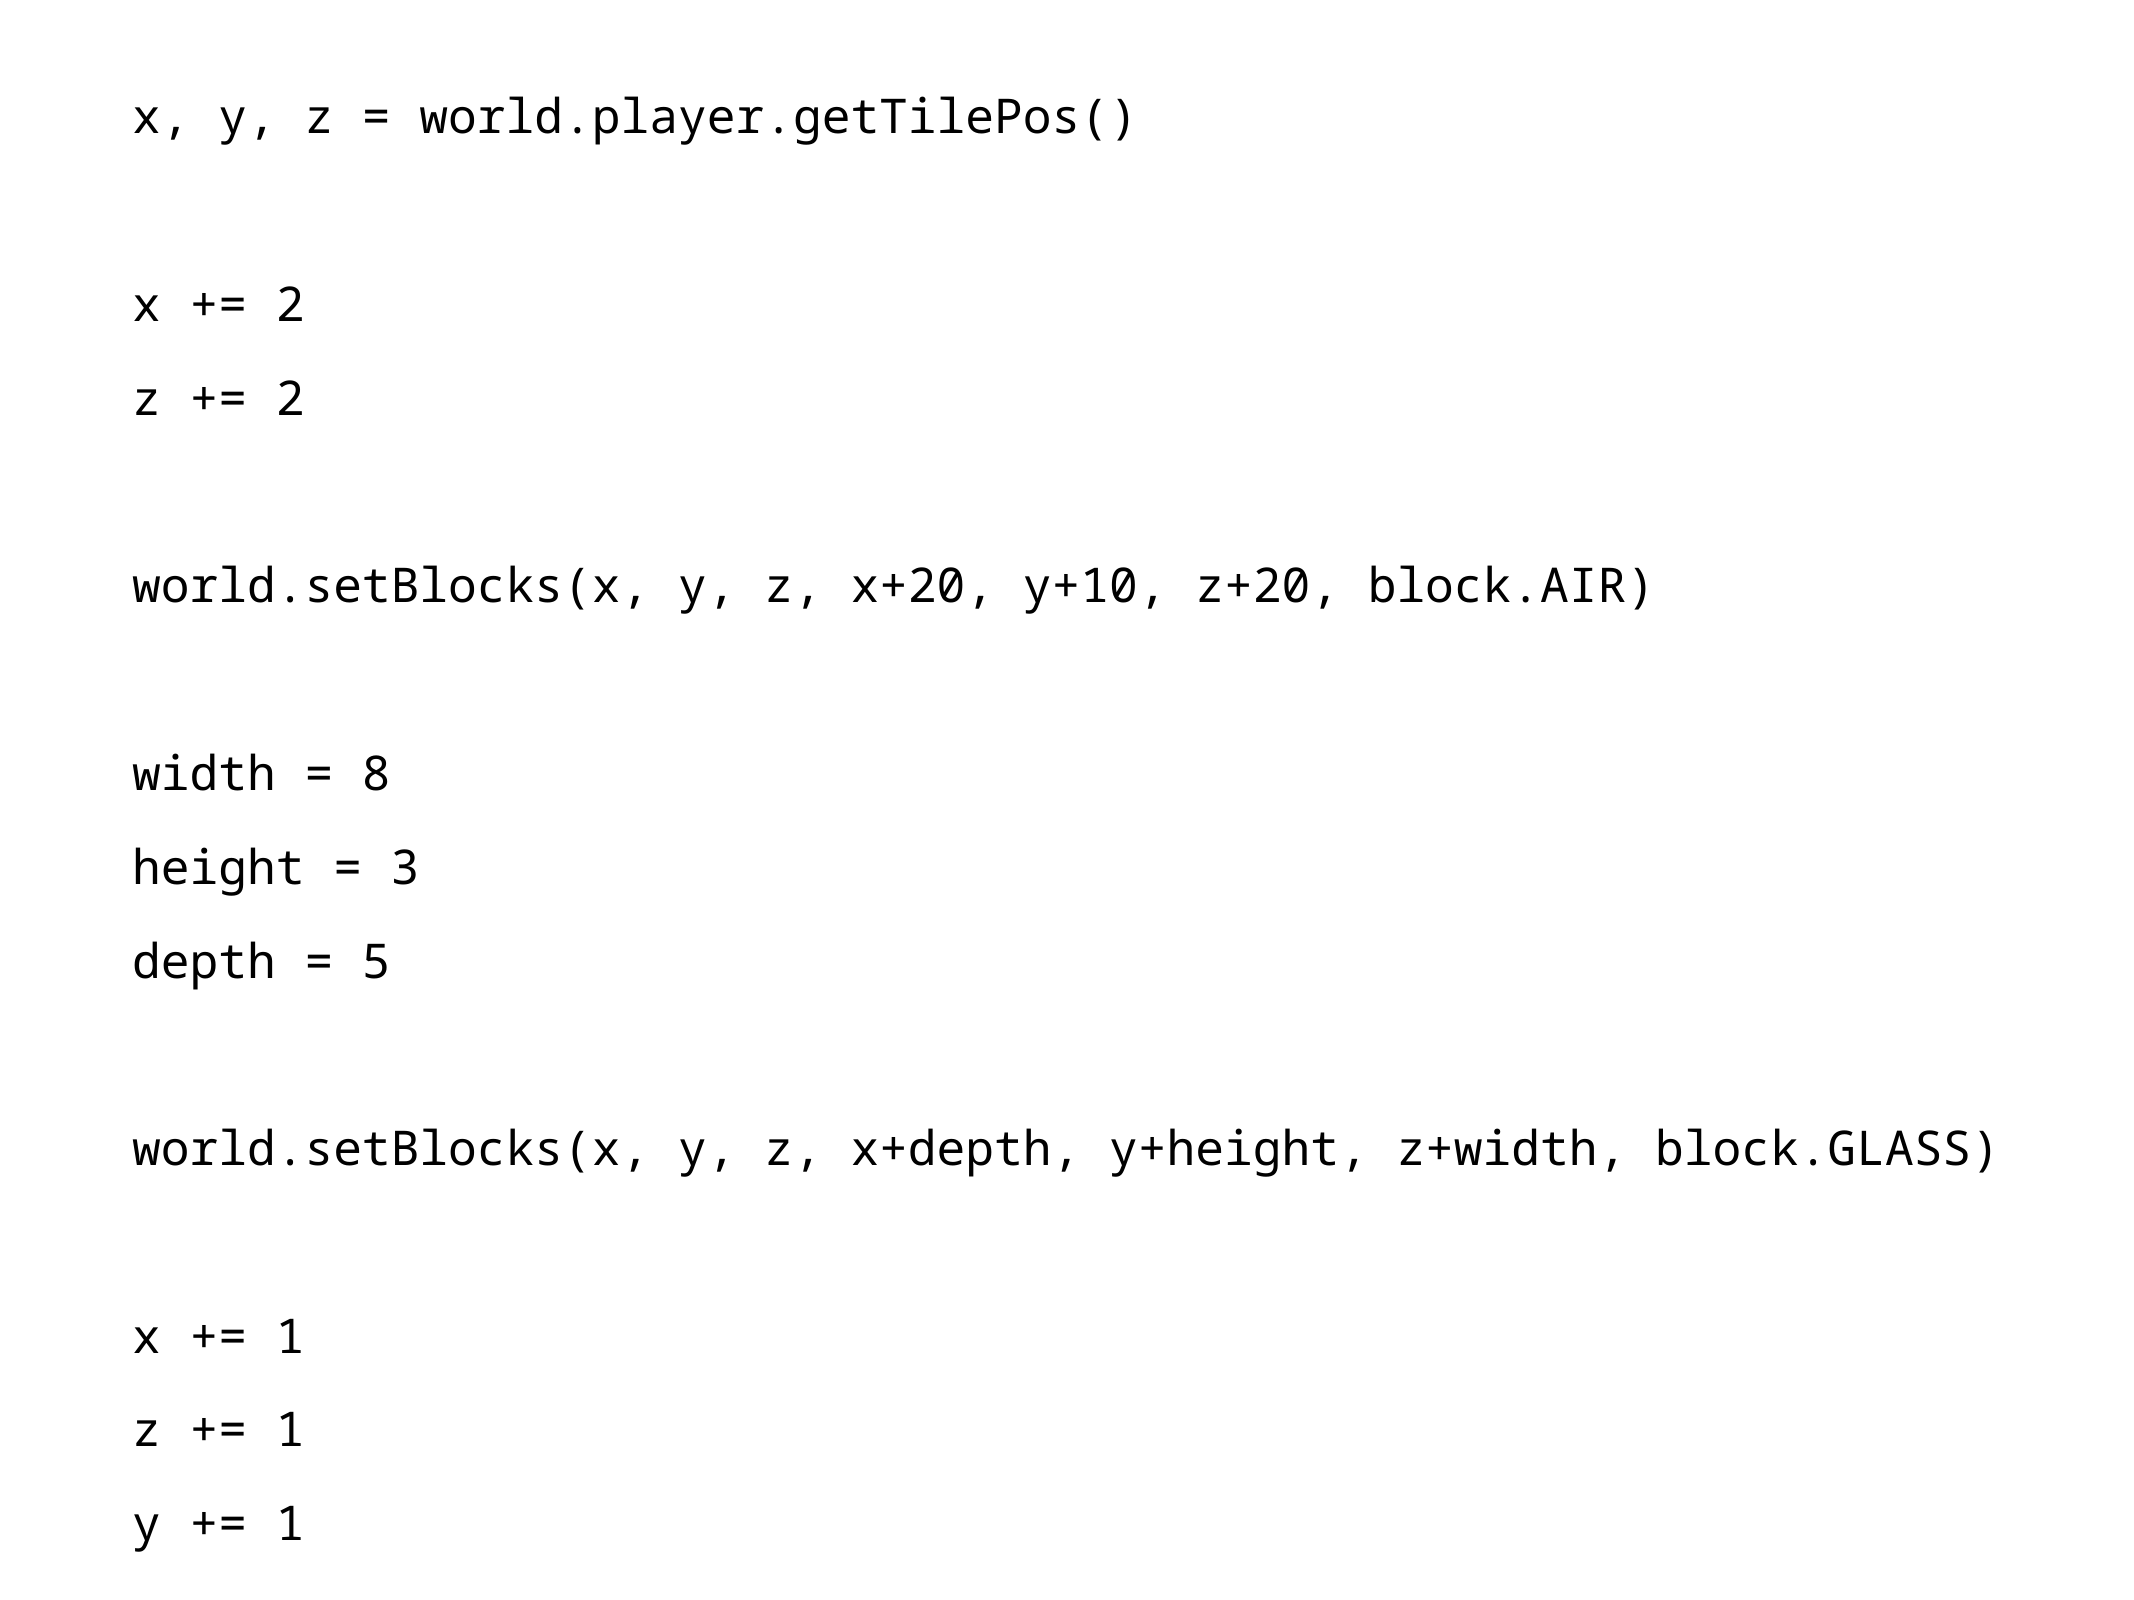

import mcpi.minecraft as minecraft
import mcpi.block as block

world = minecraft.Minecraft.create()

x, y, z = world.player.getTilePos()

x += 2
z += 2

world.setBlocks(x, y, z, x+20, y+10, z+20, block.AIR)

width = 8
height = 3
depth = 5

world.setBlocks(x, y, z, x+depth, y+height, z+width, block.GLASS)

x += 1
z += 1
y += 1

depth -= 2
width -= 2
height -= 1
world.setBlocks(x, y, z, x+depth, y+height, z+width, block.WATER)